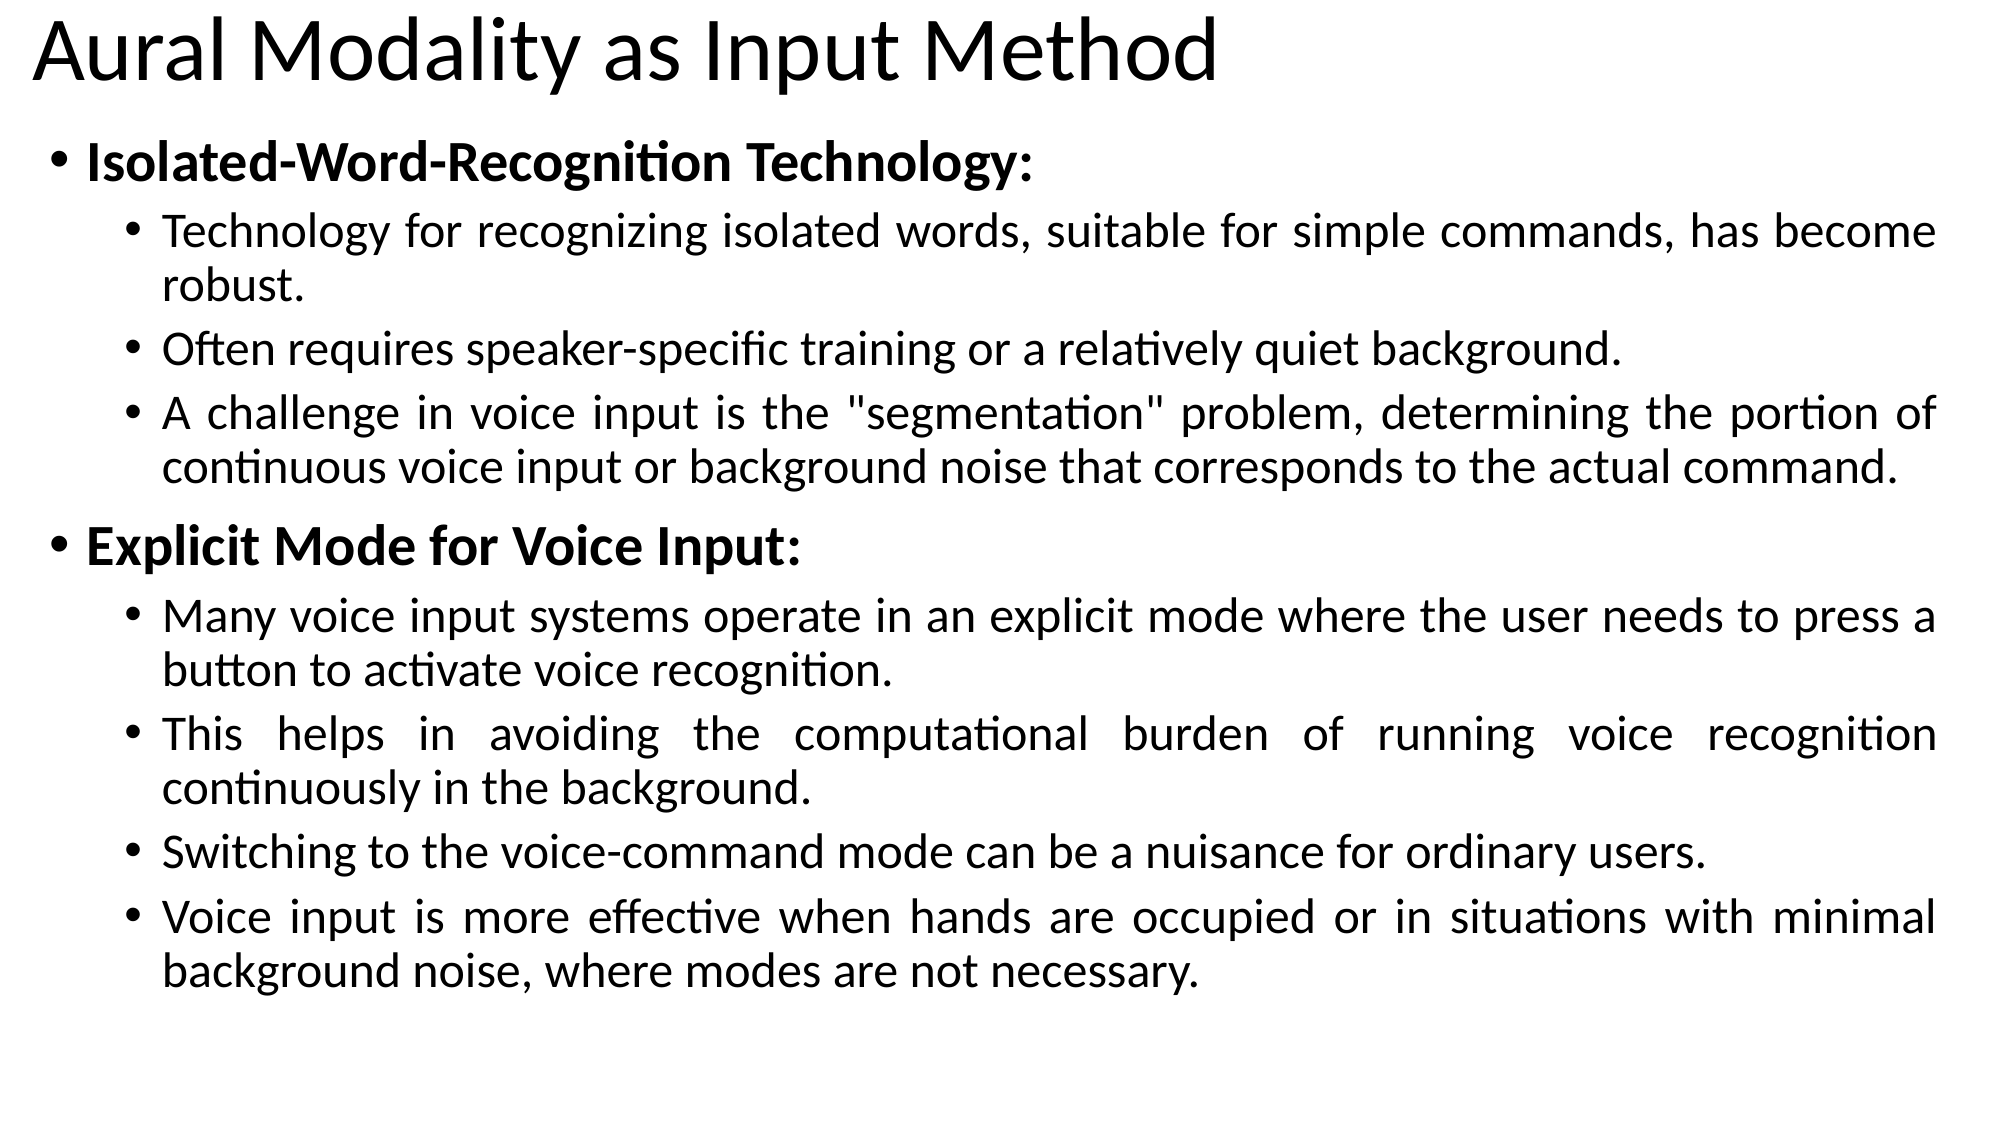

# Aural Modality as Input Method
Isolated-Word-Recognition Technology:
Technology for recognizing isolated words, suitable for simple commands, has become robust.
Often requires speaker-specific training or a relatively quiet background.
A challenge in voice input is the "segmentation" problem, determining the portion of continuous voice input or background noise that corresponds to the actual command.
Explicit Mode for Voice Input:
Many voice input systems operate in an explicit mode where the user needs to press a button to activate voice recognition.
This helps in avoiding the computational burden of running voice recognition continuously in the background.
Switching to the voice-command mode can be a nuisance for ordinary users.
Voice input is more effective when hands are occupied or in situations with minimal background noise, where modes are not necessary.